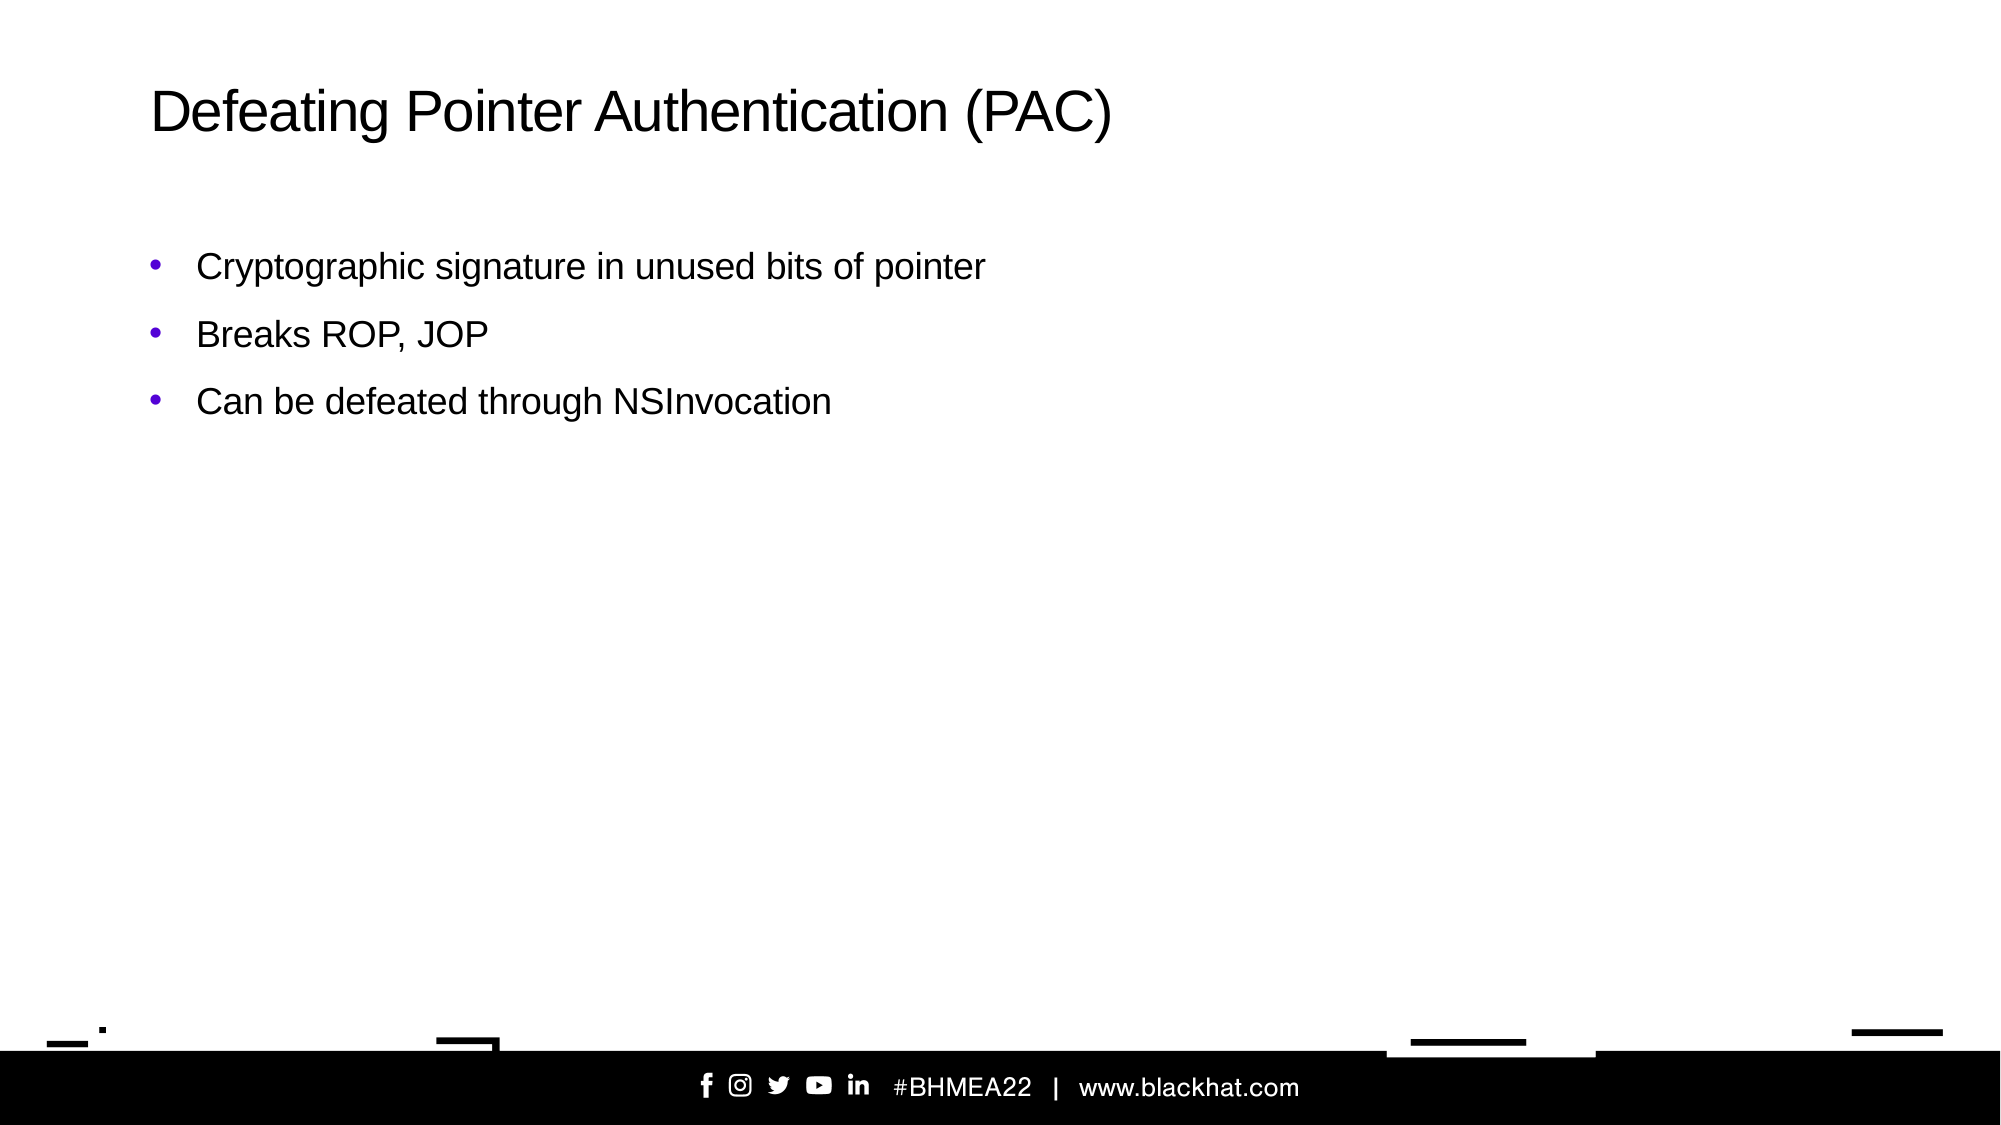

# Defeating Pointer Authentication (PAC)
Cryptographic signature in unused bits of pointer
Breaks ROP, JOP
Can be defeated through NSInvocation